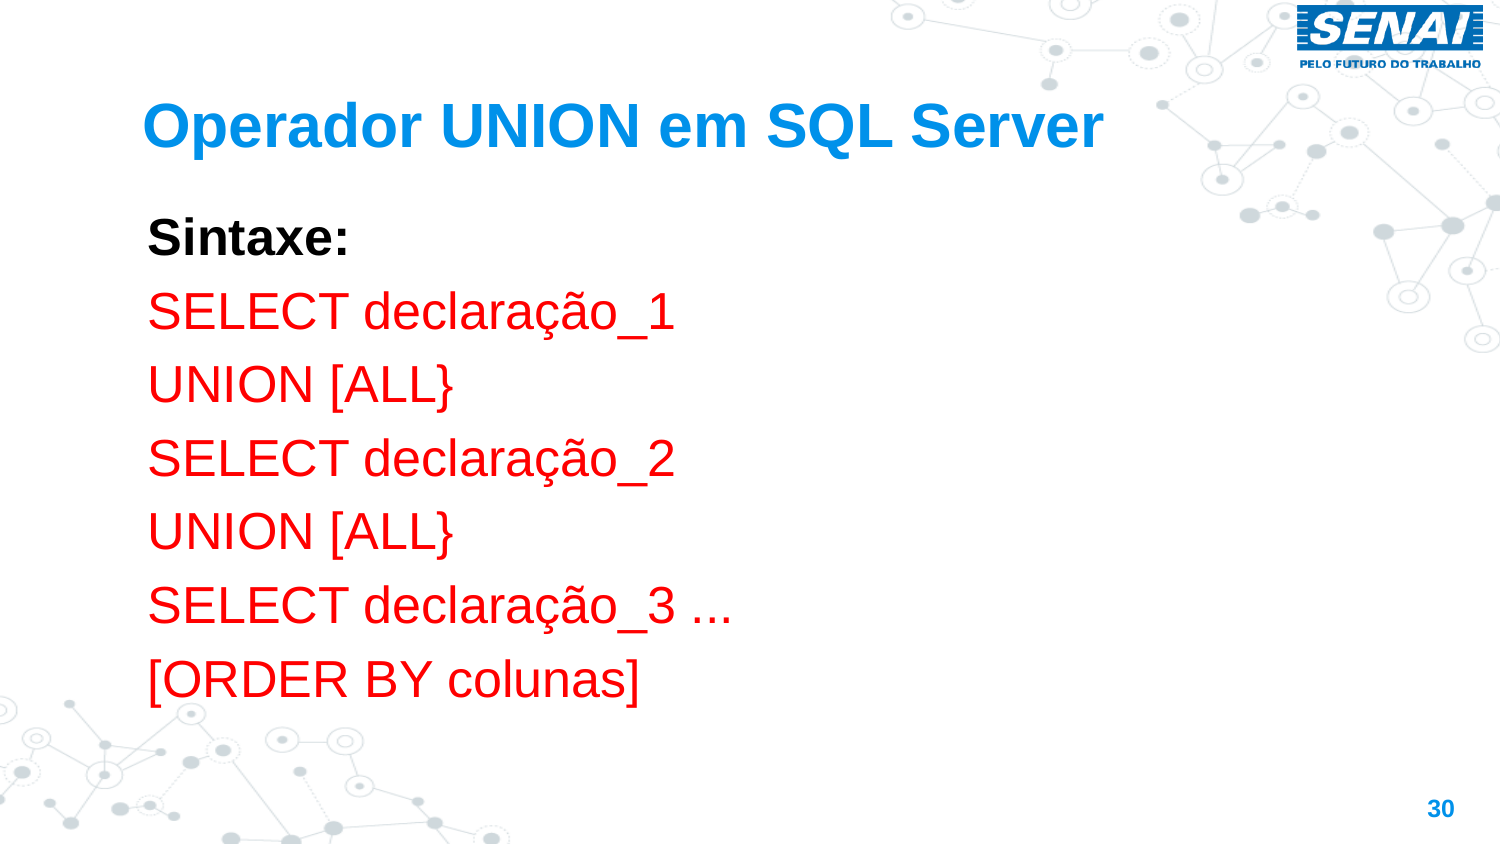

# Operador UNION em SQL Server
Sintaxe:
SELECT declaração_1
UNION [ALL}
SELECT declaração_2
UNION [ALL}
SELECT declaração_3 ...
[ORDER BY colunas]
30